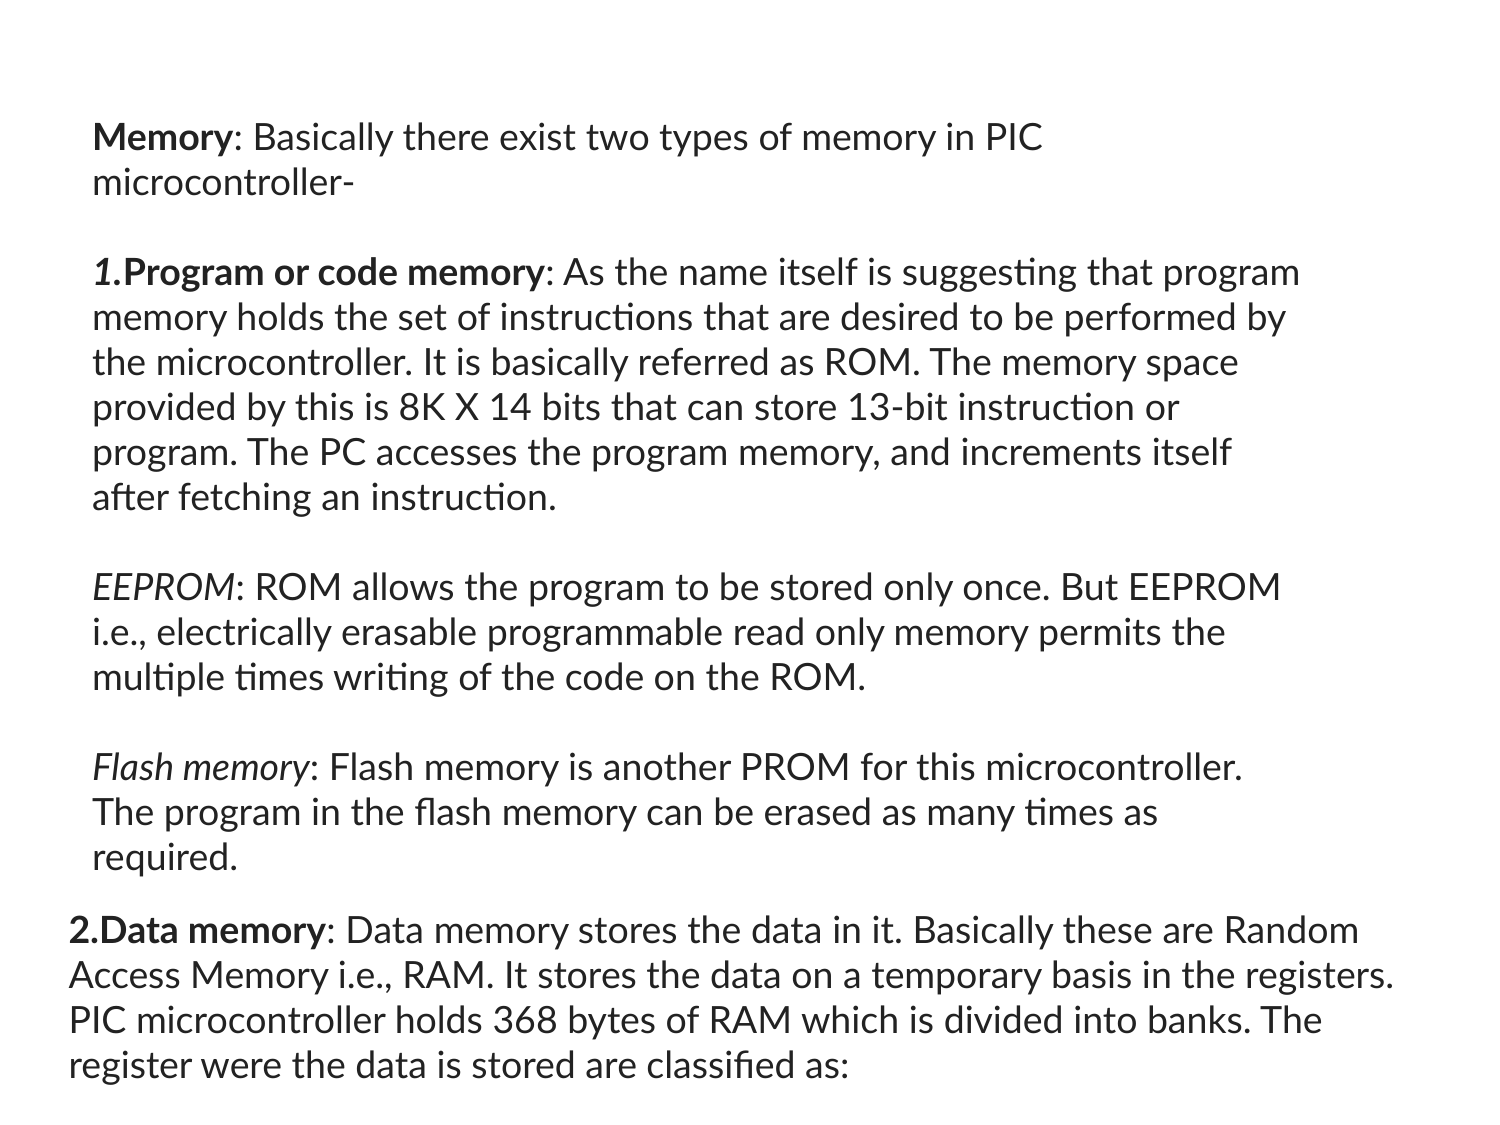

#
Memory: Basically there exist two types of memory in PIC microcontroller-
1.Program or code memory: As the name itself is suggesting that program memory holds the set of instructions that are desired to be performed by the microcontroller. It is basically referred as ROM. The memory space provided by this is 8K Χ 14 bits that can store 13-bit instruction or program. The PC accesses the program memory, and increments itself after fetching an instruction.
EEPROM: ROM allows the program to be stored only once. But EEPROM i.e., electrically erasable programmable read only memory permits the multiple times writing of the code on the ROM.
Flash memory: Flash memory is another PROM for this microcontroller. The program in the flash memory can be erased as many times as required.

2.Data memory: Data memory stores the data in it. Basically these are Random Access Memory i.e., RAM. It stores the data on a temporary basis in the registers. PIC microcontroller holds 368 bytes of RAM which is divided into banks. The register were the data is stored are classified as: